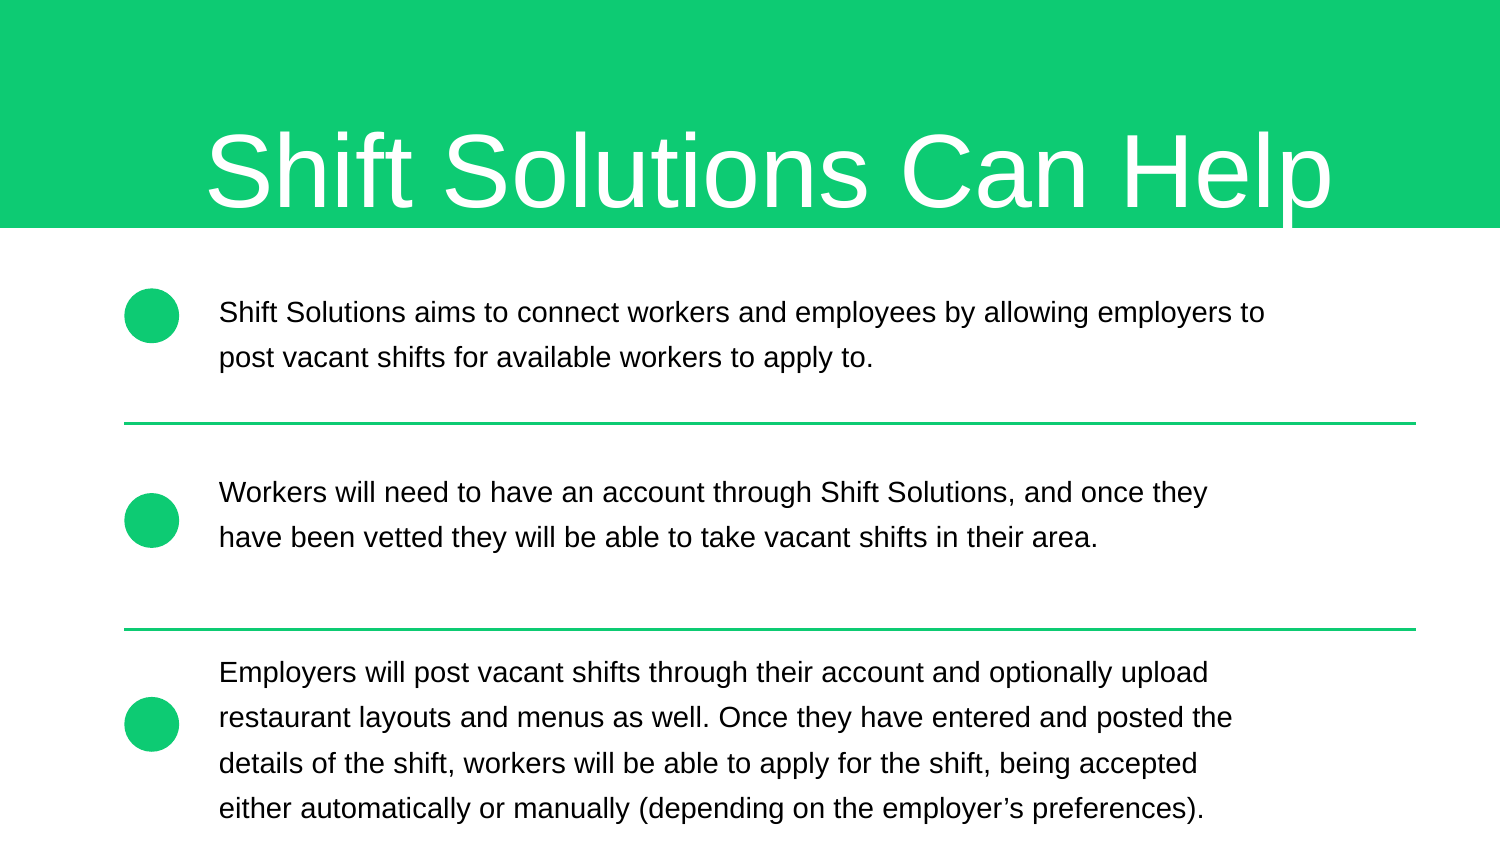

Shift Solutions Can Help
Shift Solutions aims to connect workers and employees by allowing employers to post vacant shifts for available workers to apply to.

Workers will need to have an account through Shift Solutions, and once they have been vetted they will be able to take vacant shifts in their area.

Employers will post vacant shifts through their account and optionally upload restaurant layouts and menus as well. Once they have entered and posted the details of the shift, workers will be able to apply for the shift, being accepted either automatically or manually (depending on the employer’s preferences).